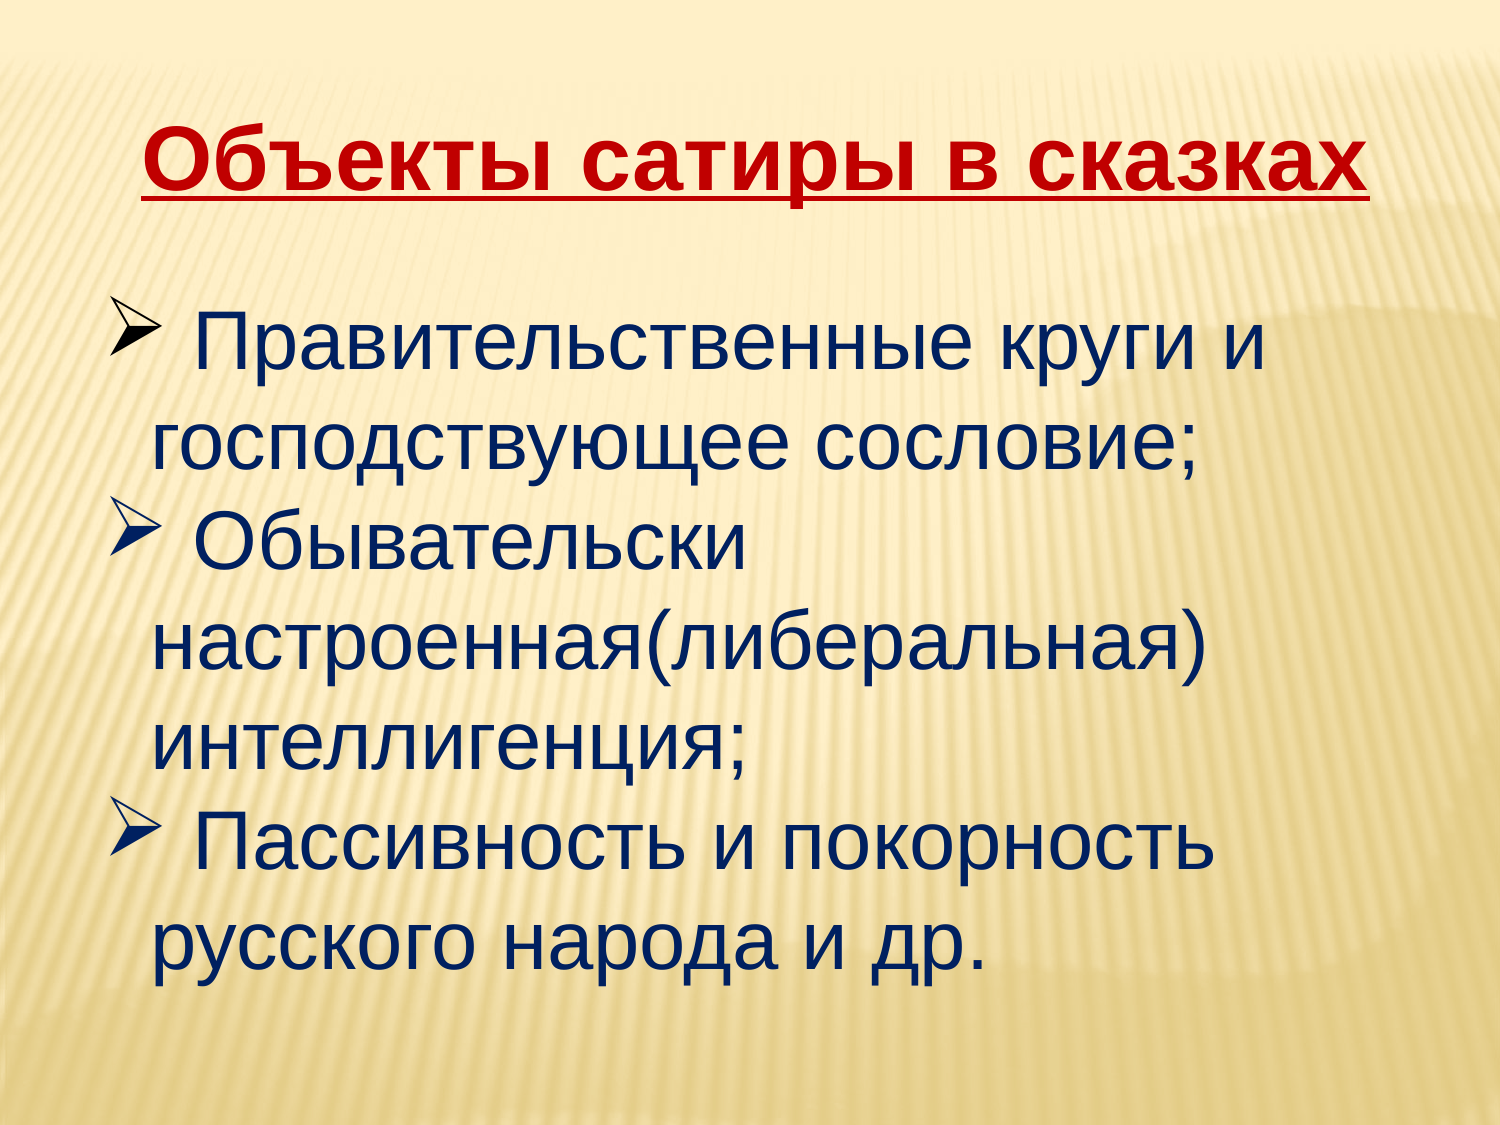

Объекты сатиры в сказках
 Правительственные круги и господствующее сословие;
 Обывательски   настроенная(либеральная) интеллигенция;
 Пассивность и покорность русского народа и др.